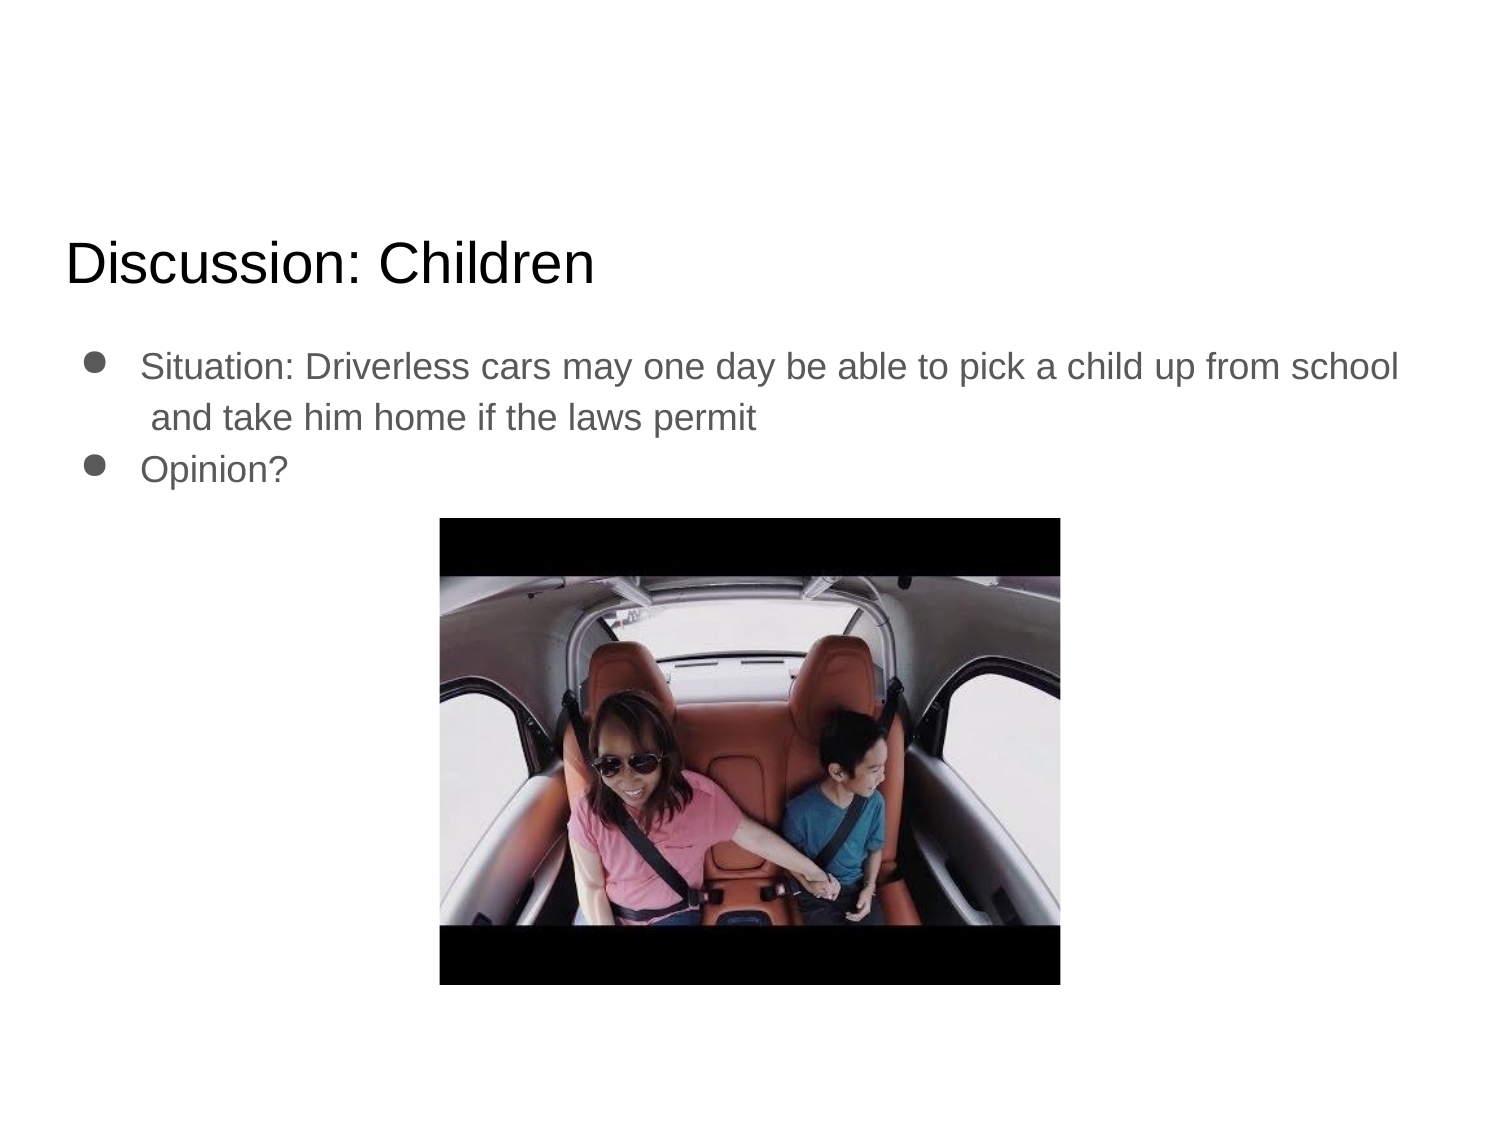

# Discussion: Children
Situation: Driverless cars may one day be able to pick a child up from school  and take him home if the laws permit
Opinion?